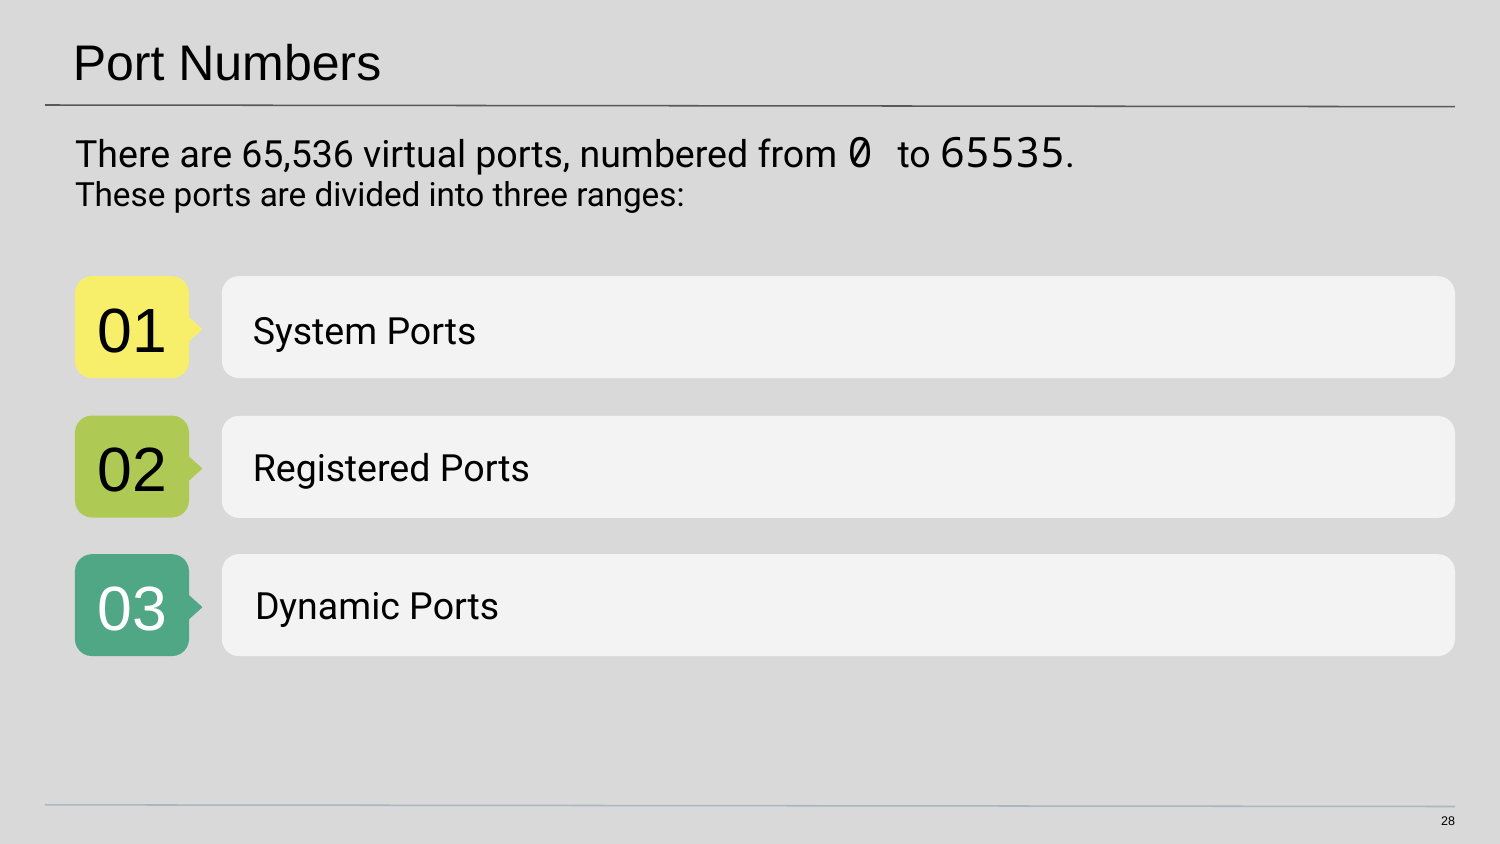

# Port Numbers
There are 65,536 virtual ports, numbered from 0 to 65535.
These ports are divided into three ranges:
01

System Ports
02

Registered Ports
03

Dynamic Ports
28